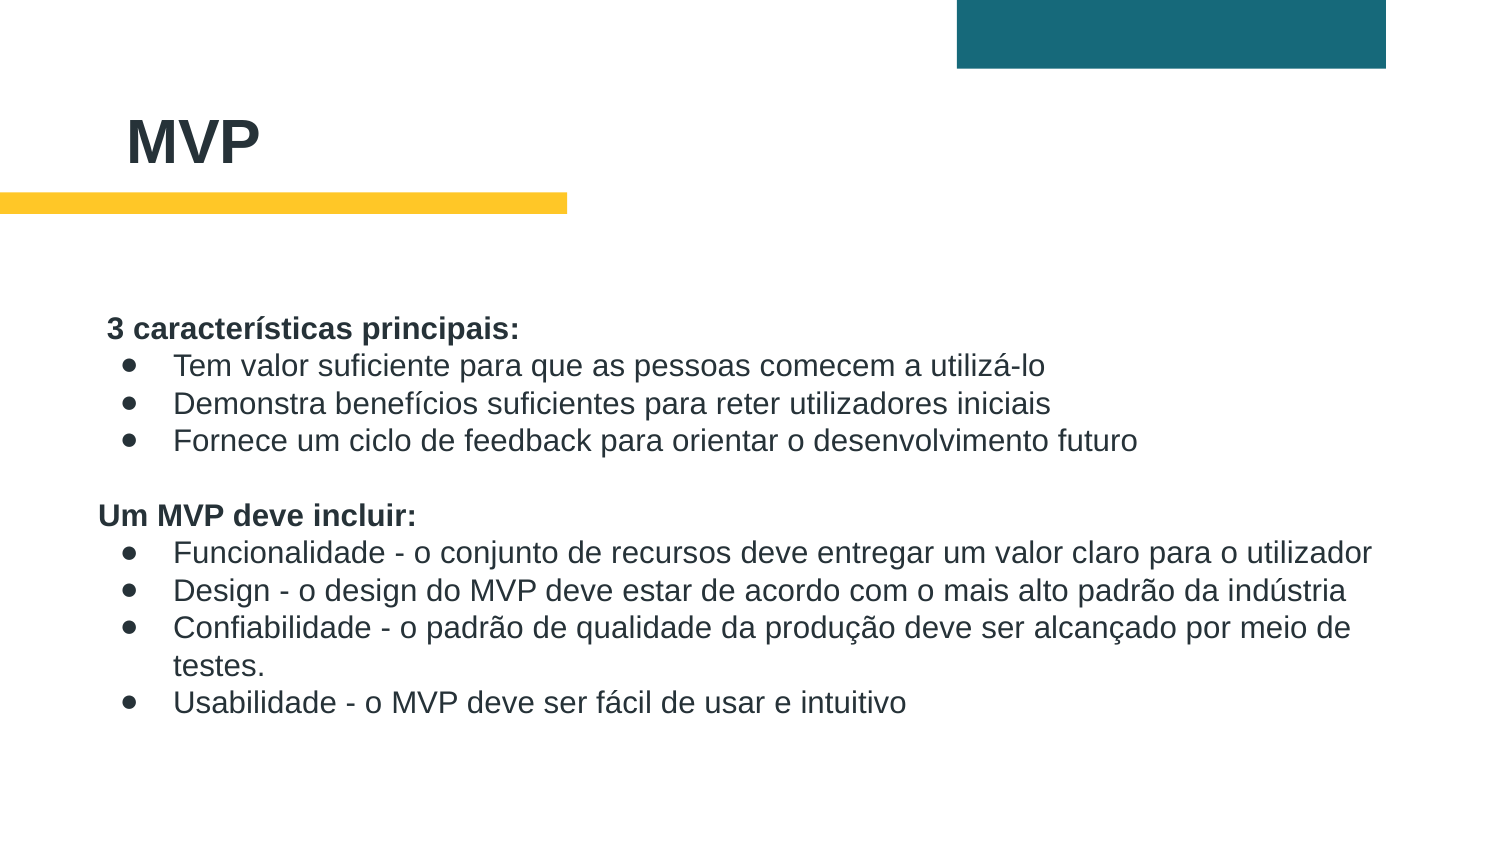

# MVP

 3 características principais:
Tem valor suficiente para que as pessoas comecem a utilizá-lo
Demonstra benefícios suficientes para reter utilizadores iniciais
Fornece um ciclo de feedback para orientar o desenvolvimento futuro

Um MVP deve incluir:
Funcionalidade - o conjunto de recursos deve entregar um valor claro para o utilizador
Design - o design do MVP deve estar de acordo com o mais alto padrão da indústria
Confiabilidade - o padrão de qualidade da produção deve ser alcançado por meio de testes.
Usabilidade - o MVP deve ser fácil de usar e intuitivo